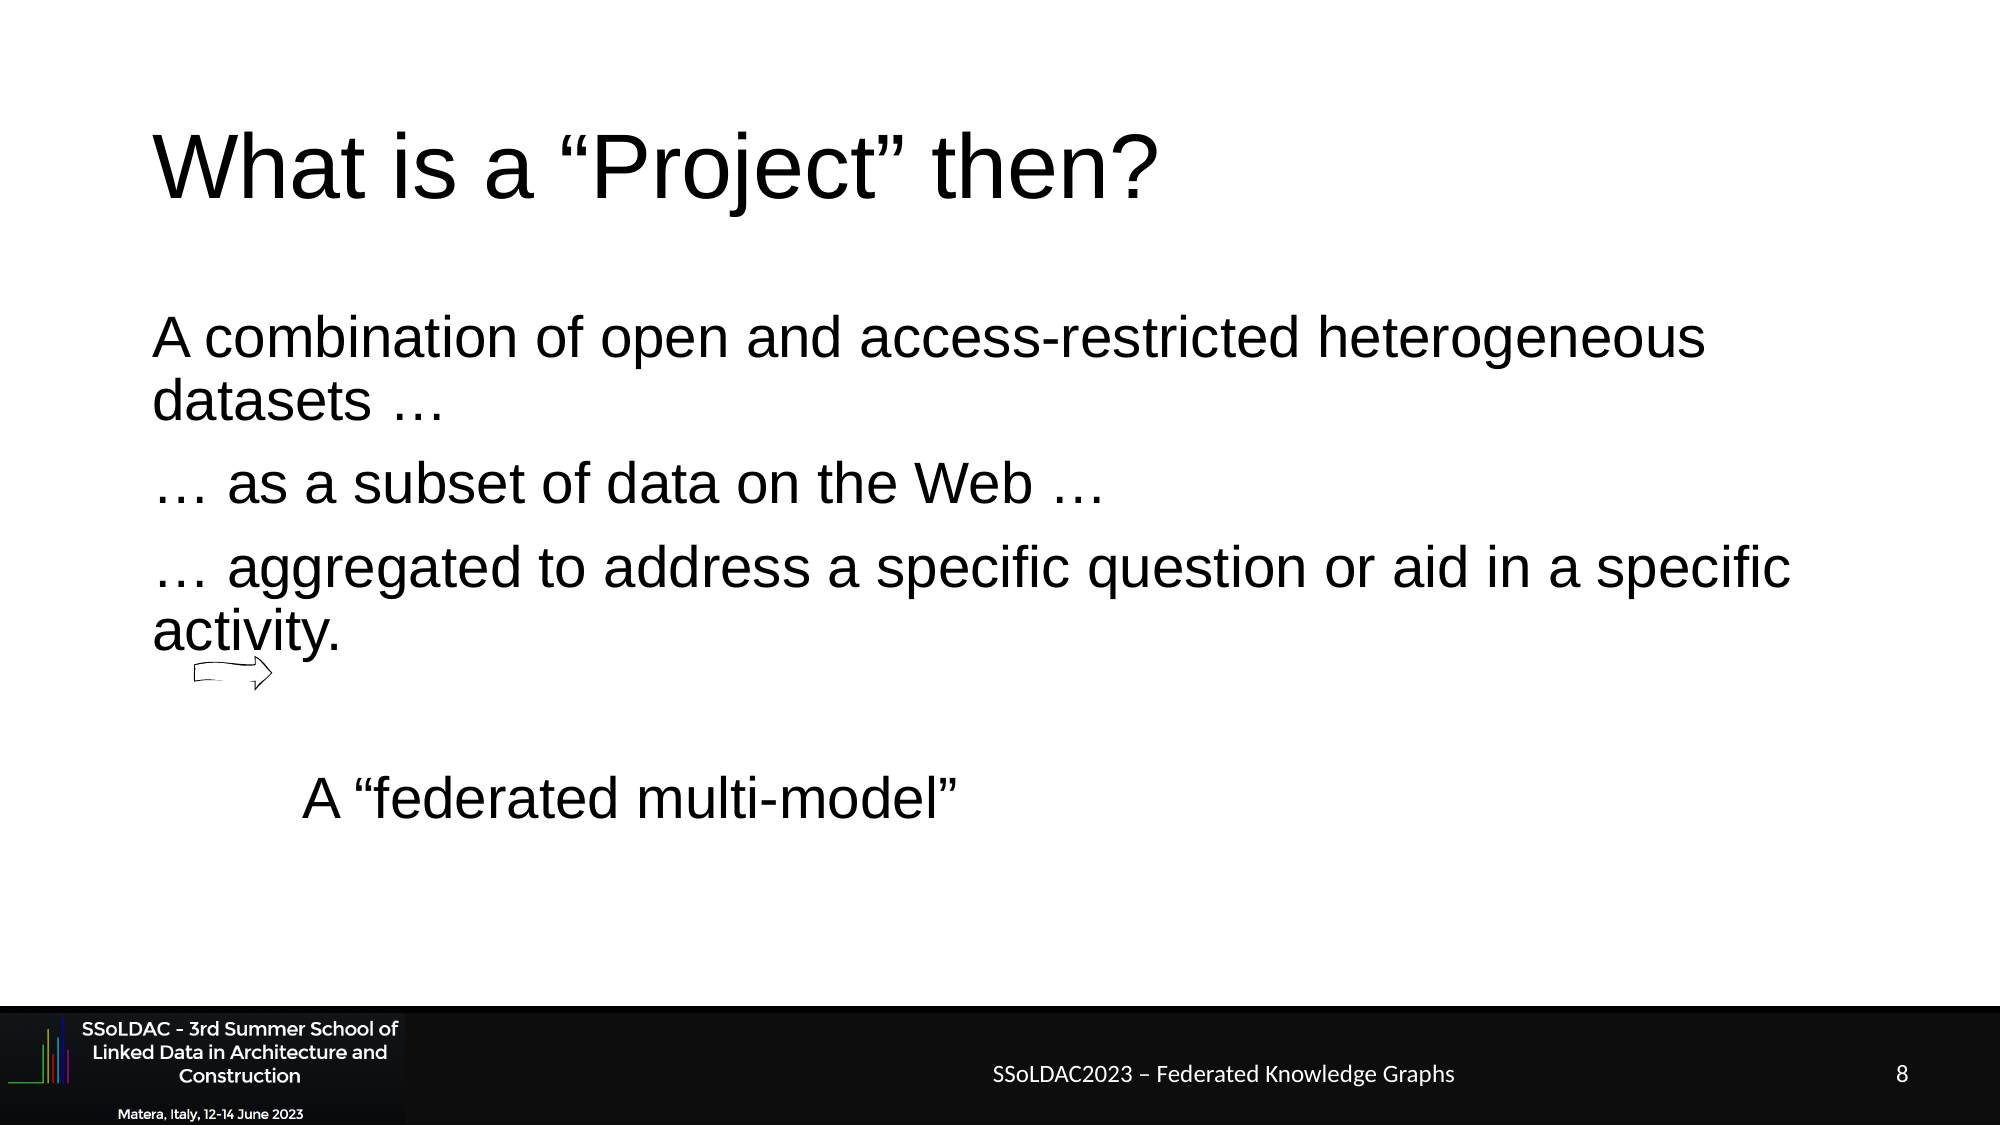

# What is a “Project” then?
A combination of open and access-restricted heterogeneous datasets …
… as a subset of data on the Web …
… aggregated to address a specific question or aid in a specific activity.

	A “federated multi-model”

SSoLDAC2023 – Federated Knowledge Graphs
8